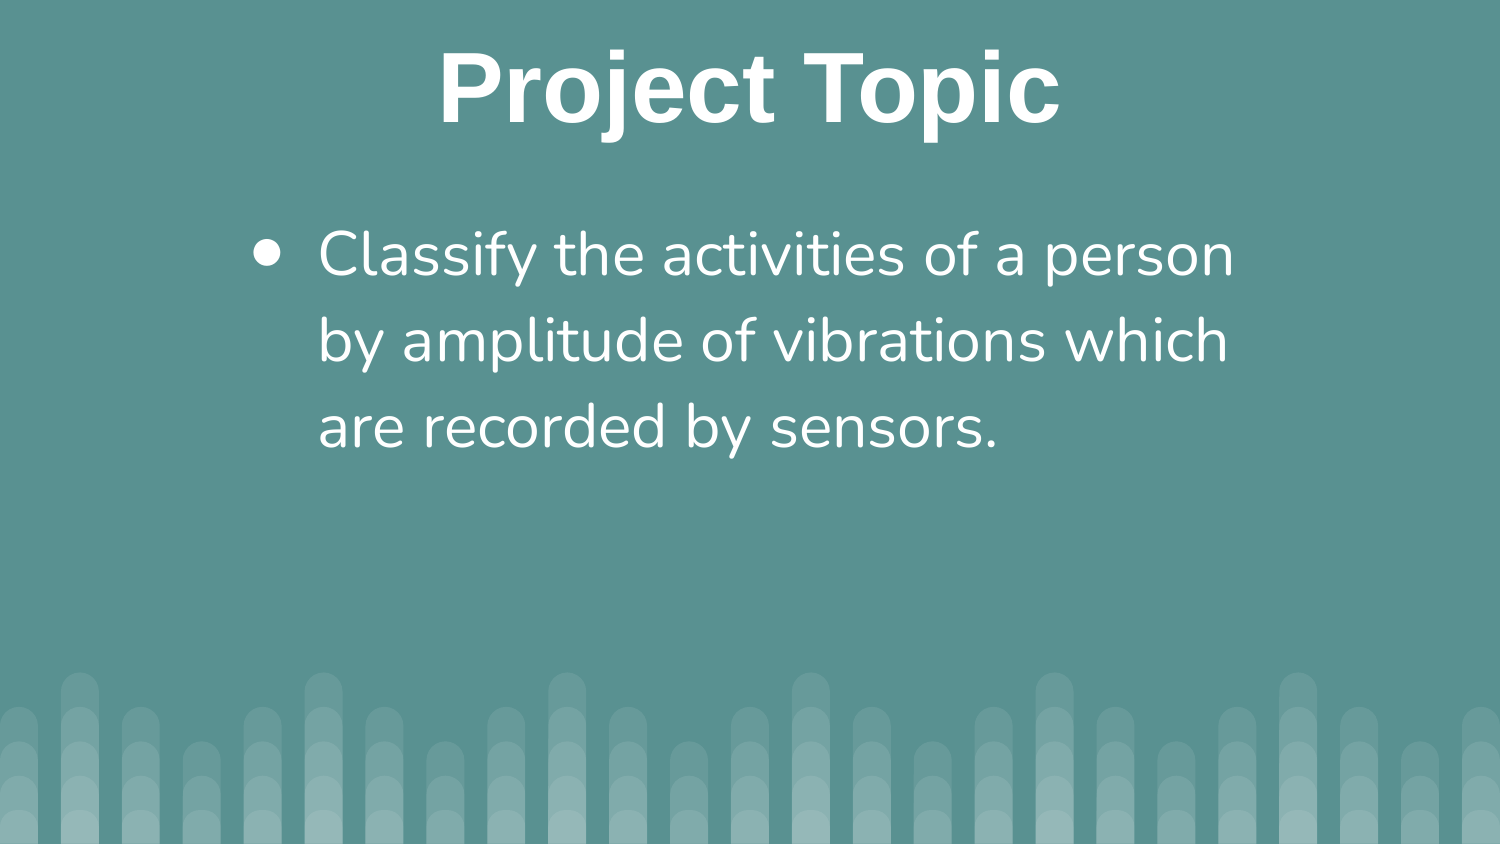

# Project Topic
Classify the activities of a person by amplitude of vibrations which are recorded by sensors.